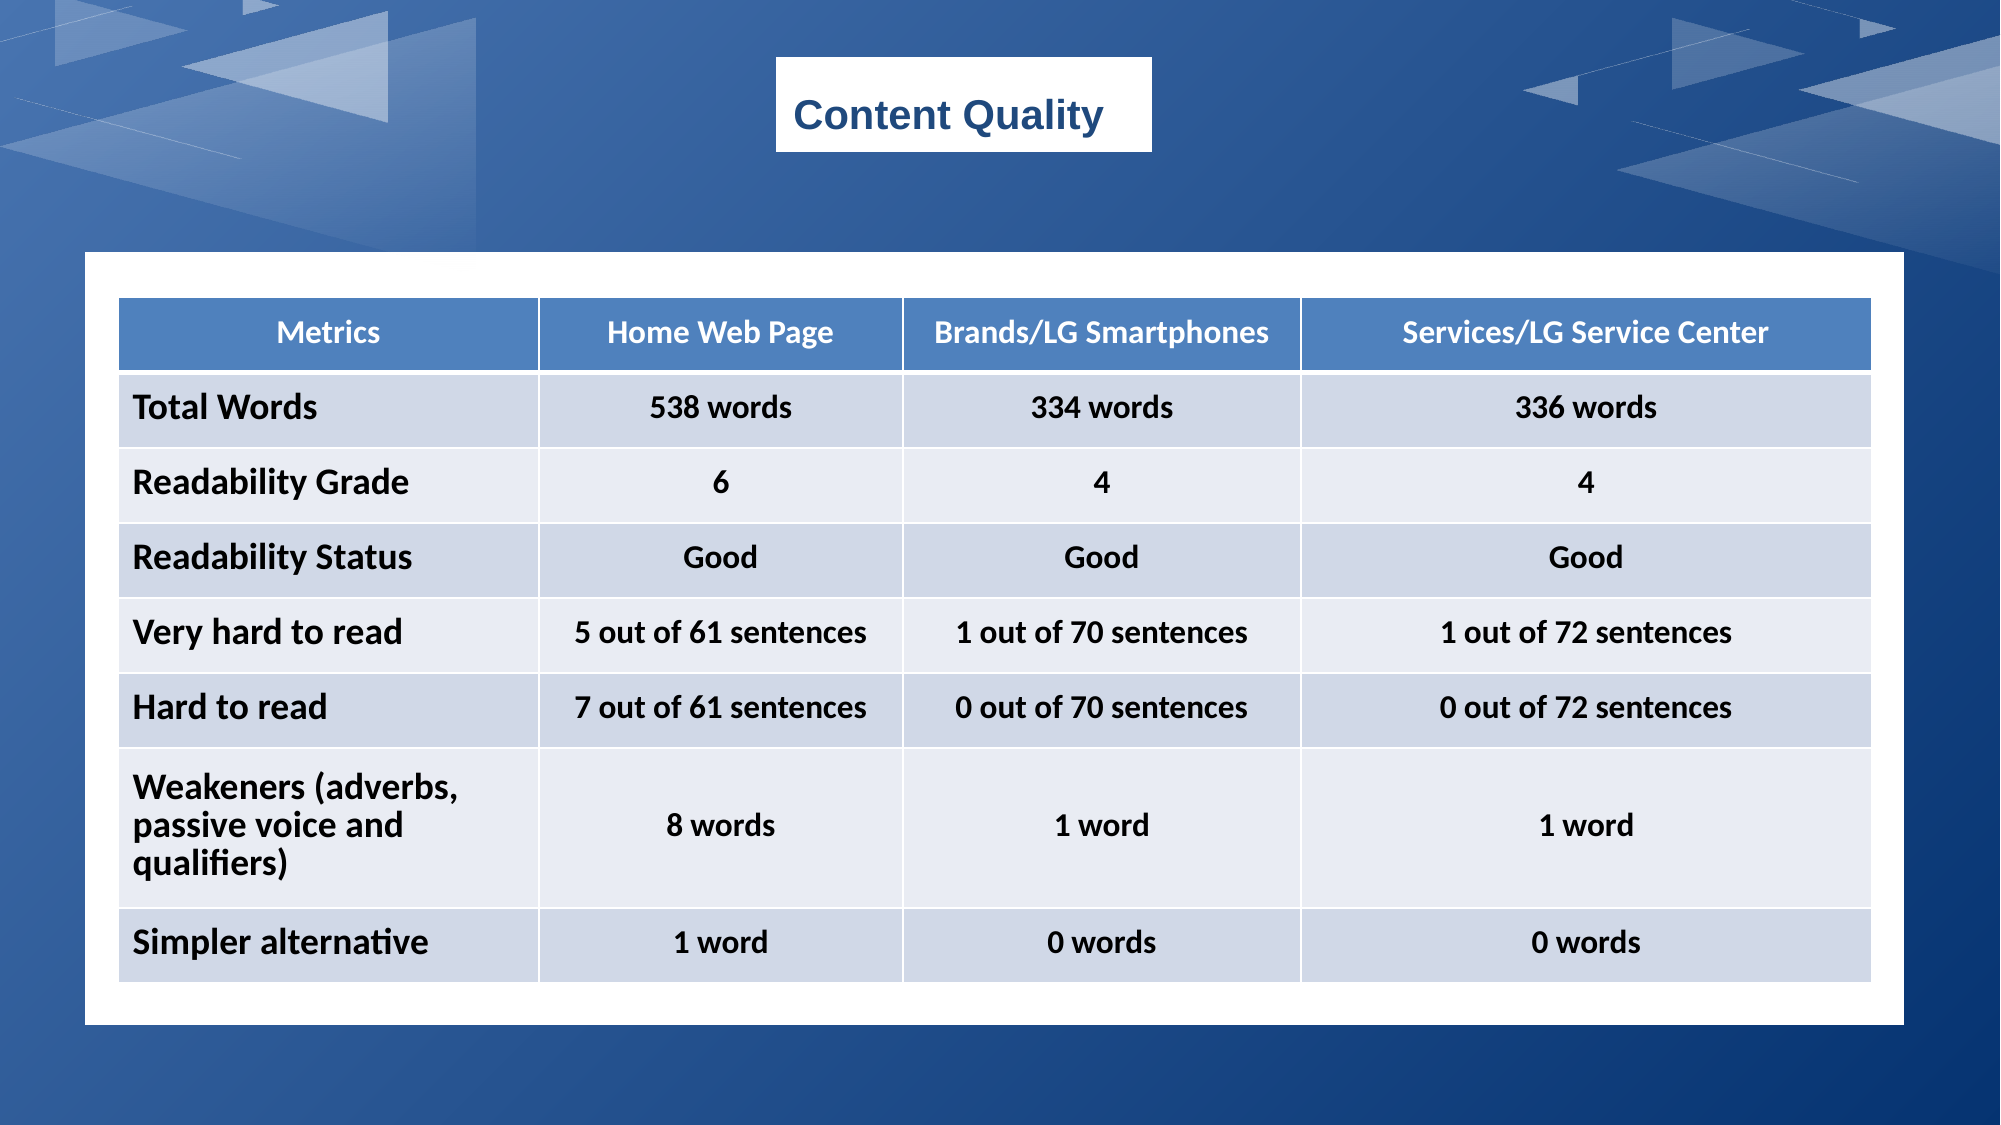

Content Quality

| Metrics | Home Web Page | Brands/LG Smartphones | Services/LG Service Center |
| --- | --- | --- | --- |
| Total Words | 538 words | 334 words | 336 words |
| Readability Grade | 6 | 4 | 4 |
| Readability Status | Good | Good | Good |
| Very hard to read | 5 out of 61 sentences | 1 out of 70 sentences | 1 out of 72 sentences |
| Hard to read | 7 out of 61 sentences | 0 out of 70 sentences | 0 out of 72 sentences |
| Weakeners (adverbs, passive voice and qualifiers) | 8 words | 1 word | 1 word |
| Simpler alternative | 1 word | 0 words | 0 words |